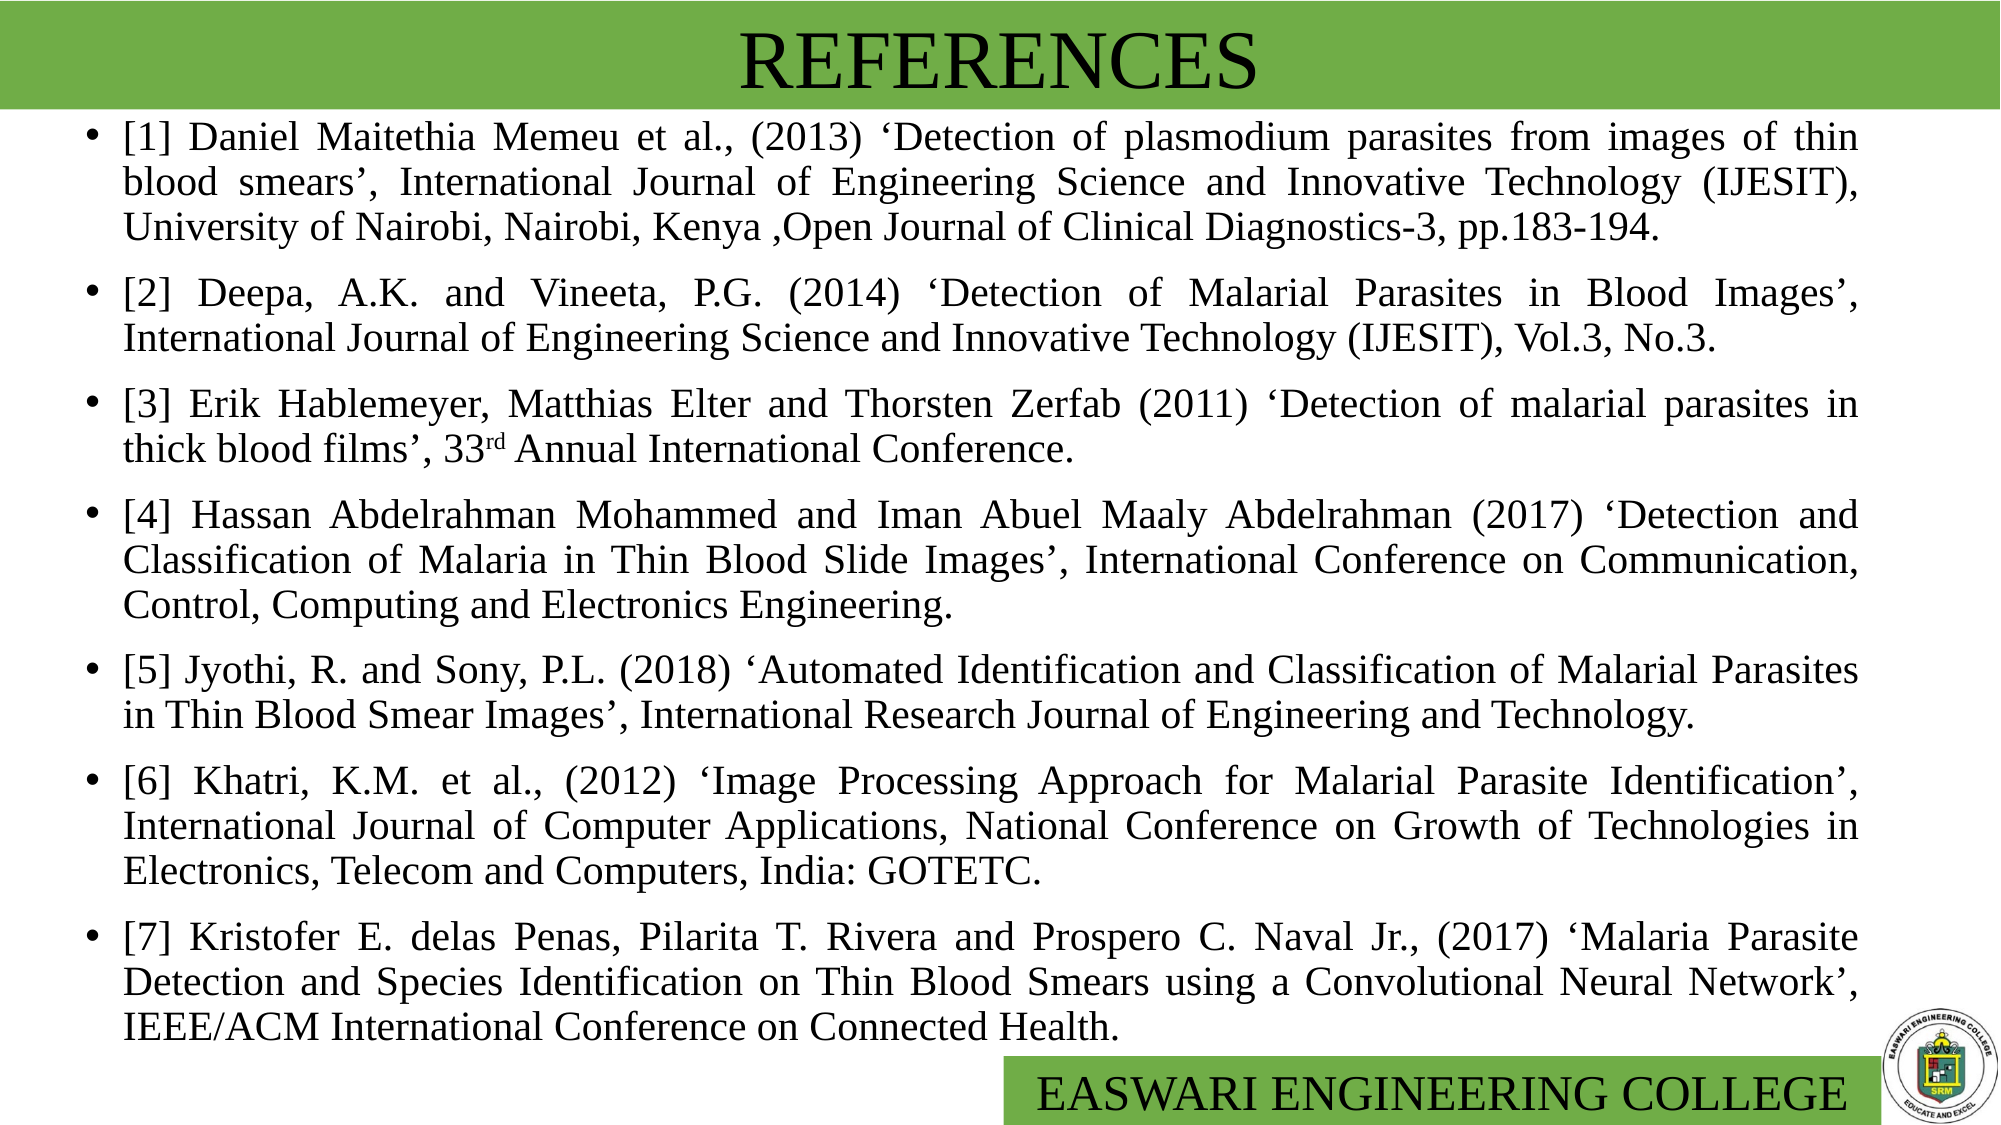

# REFERENCES
[1] Daniel Maitethia Memeu et al., (2013) ‘Detection of plasmodium parasites from images of thin blood smears’, International Journal of Engineering Science and Innovative Technology (IJESIT), University of Nairobi, Nairobi, Kenya ,Open Journal of Clinical Diagnostics-3, pp.183-194.
[2] Deepa, A.K. and Vineeta, P.G. (2014) ‘Detection of Malarial Parasites in Blood Images’, International Journal of Engineering Science and Innovative Technology (IJESIT), Vol.3, No.3.
[3] Erik Hablemeyer, Matthias Elter and Thorsten Zerfab (2011) ‘Detection of malarial parasites in thick blood films’, 33rd Annual International Conference.
[4] Hassan Abdelrahman Mohammed and Iman Abuel Maaly Abdelrahman (2017) ‘Detection and Classification of Malaria in Thin Blood Slide Images’, International Conference on Communication, Control, Computing and Electronics Engineering.
[5] Jyothi, R. and Sony, P.L. (2018) ‘Automated Identification and Classification of Malarial Parasites in Thin Blood Smear Images’, International Research Journal of Engineering and Technology.
[6] Khatri, K.M. et al., (2012) ‘Image Processing Approach for Malarial Parasite Identification’, International Journal of Computer Applications, National Conference on Growth of Technologies in Electronics, Telecom and Computers, India: GOTETC.
[7] Kristofer E. delas Penas, Pilarita T. Rivera and Prospero C. Naval Jr., (2017) ‘Malaria Parasite Detection and Species Identification on Thin Blood Smears using a Convolutional Neural Network’, IEEE/ACM International Conference on Connected Health.